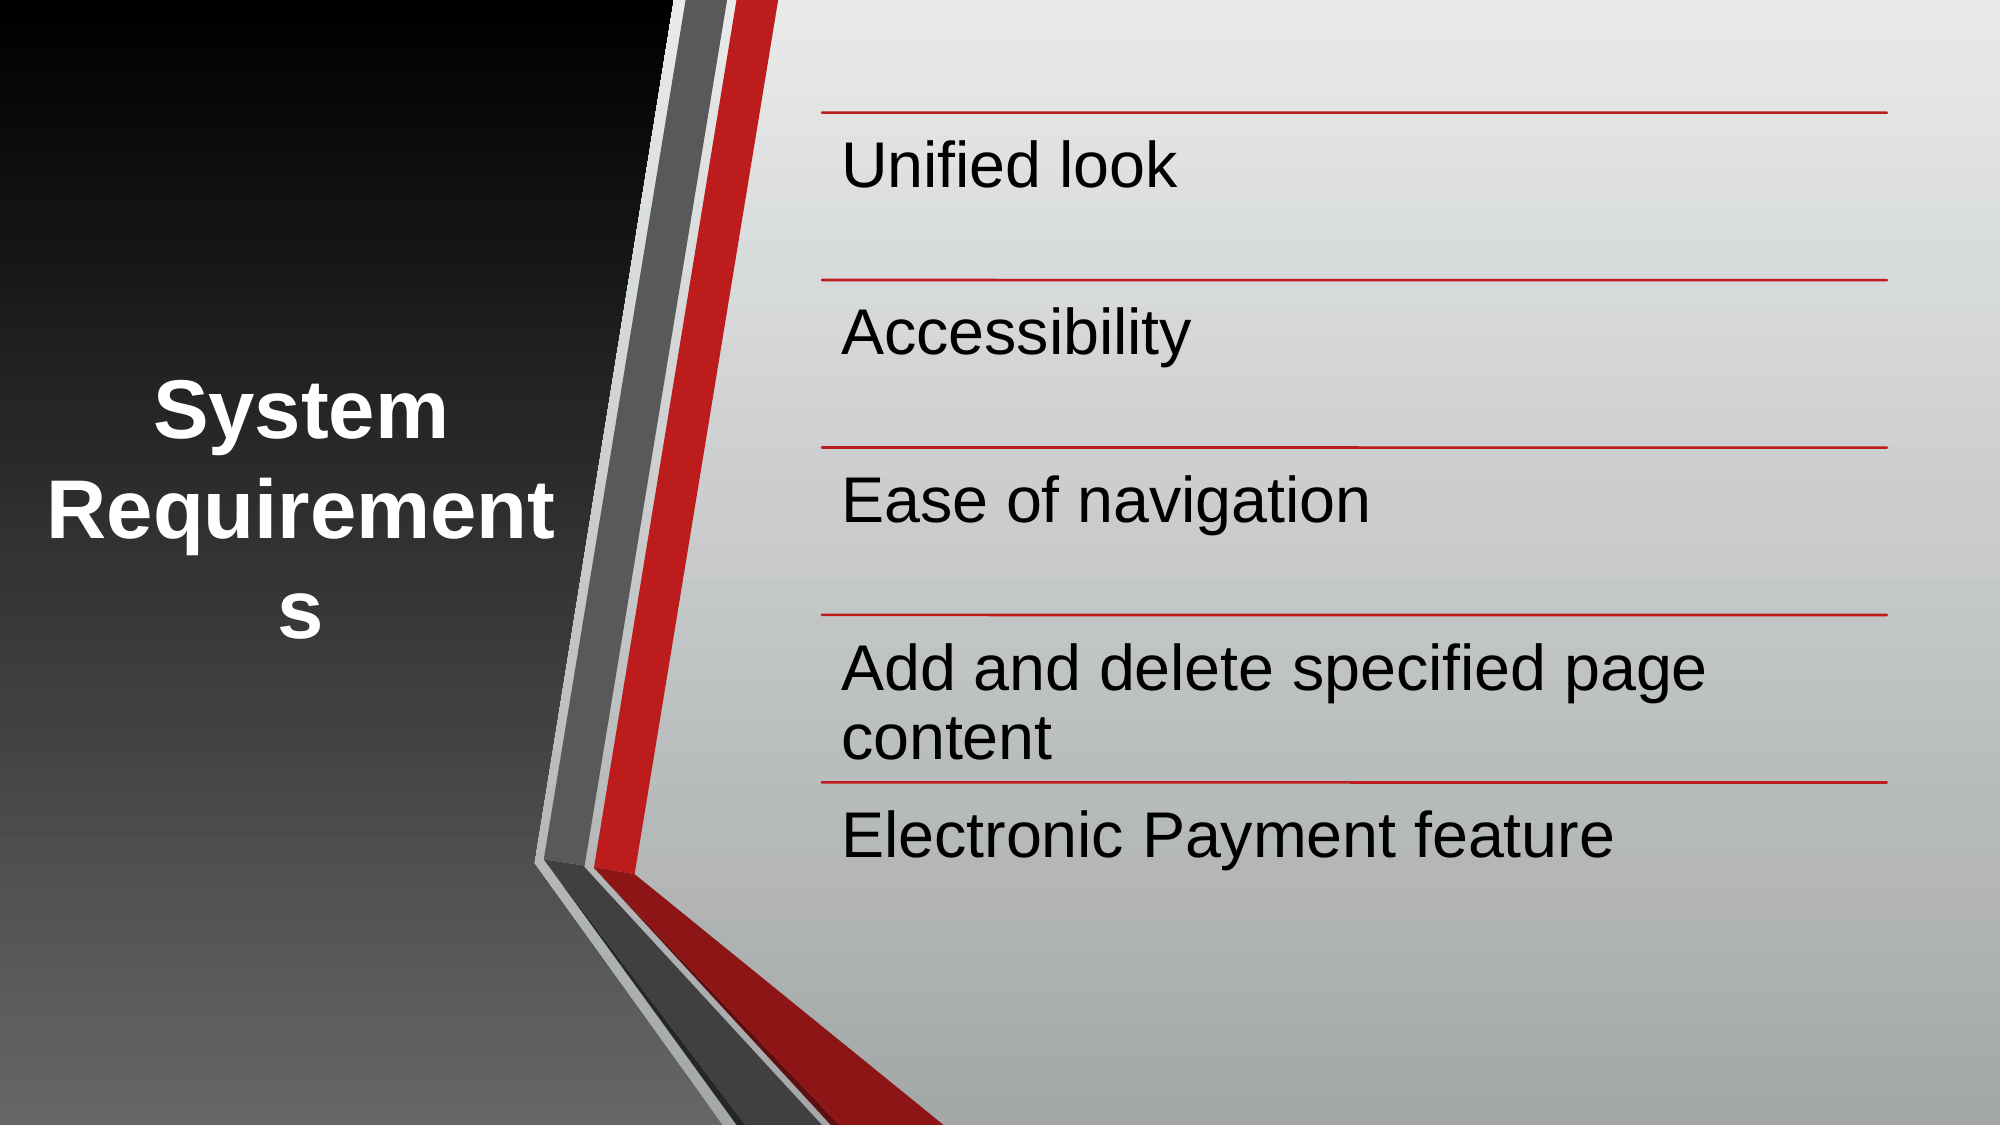

Unified look
Accessibility
Ease of navigation
Add and delete specified page content
Electronic Payment feature
System Requirements